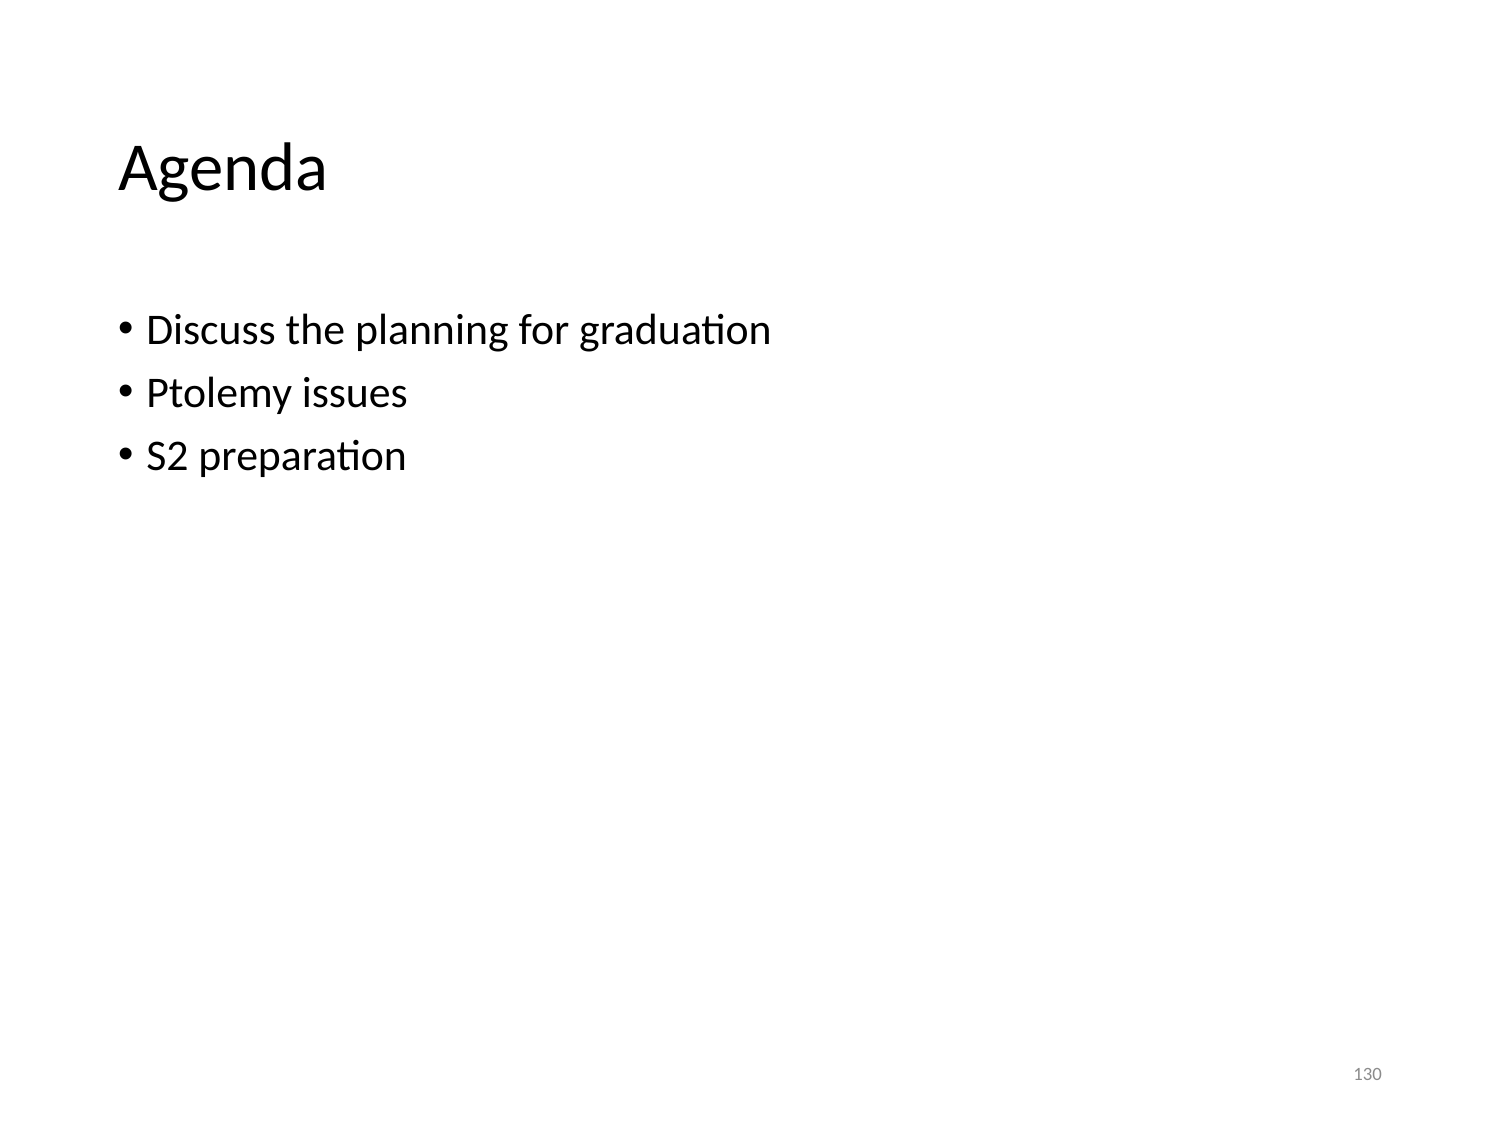

# Agenda
Discuss the planning for graduation
Ptolemy issues
S2 preparation
130